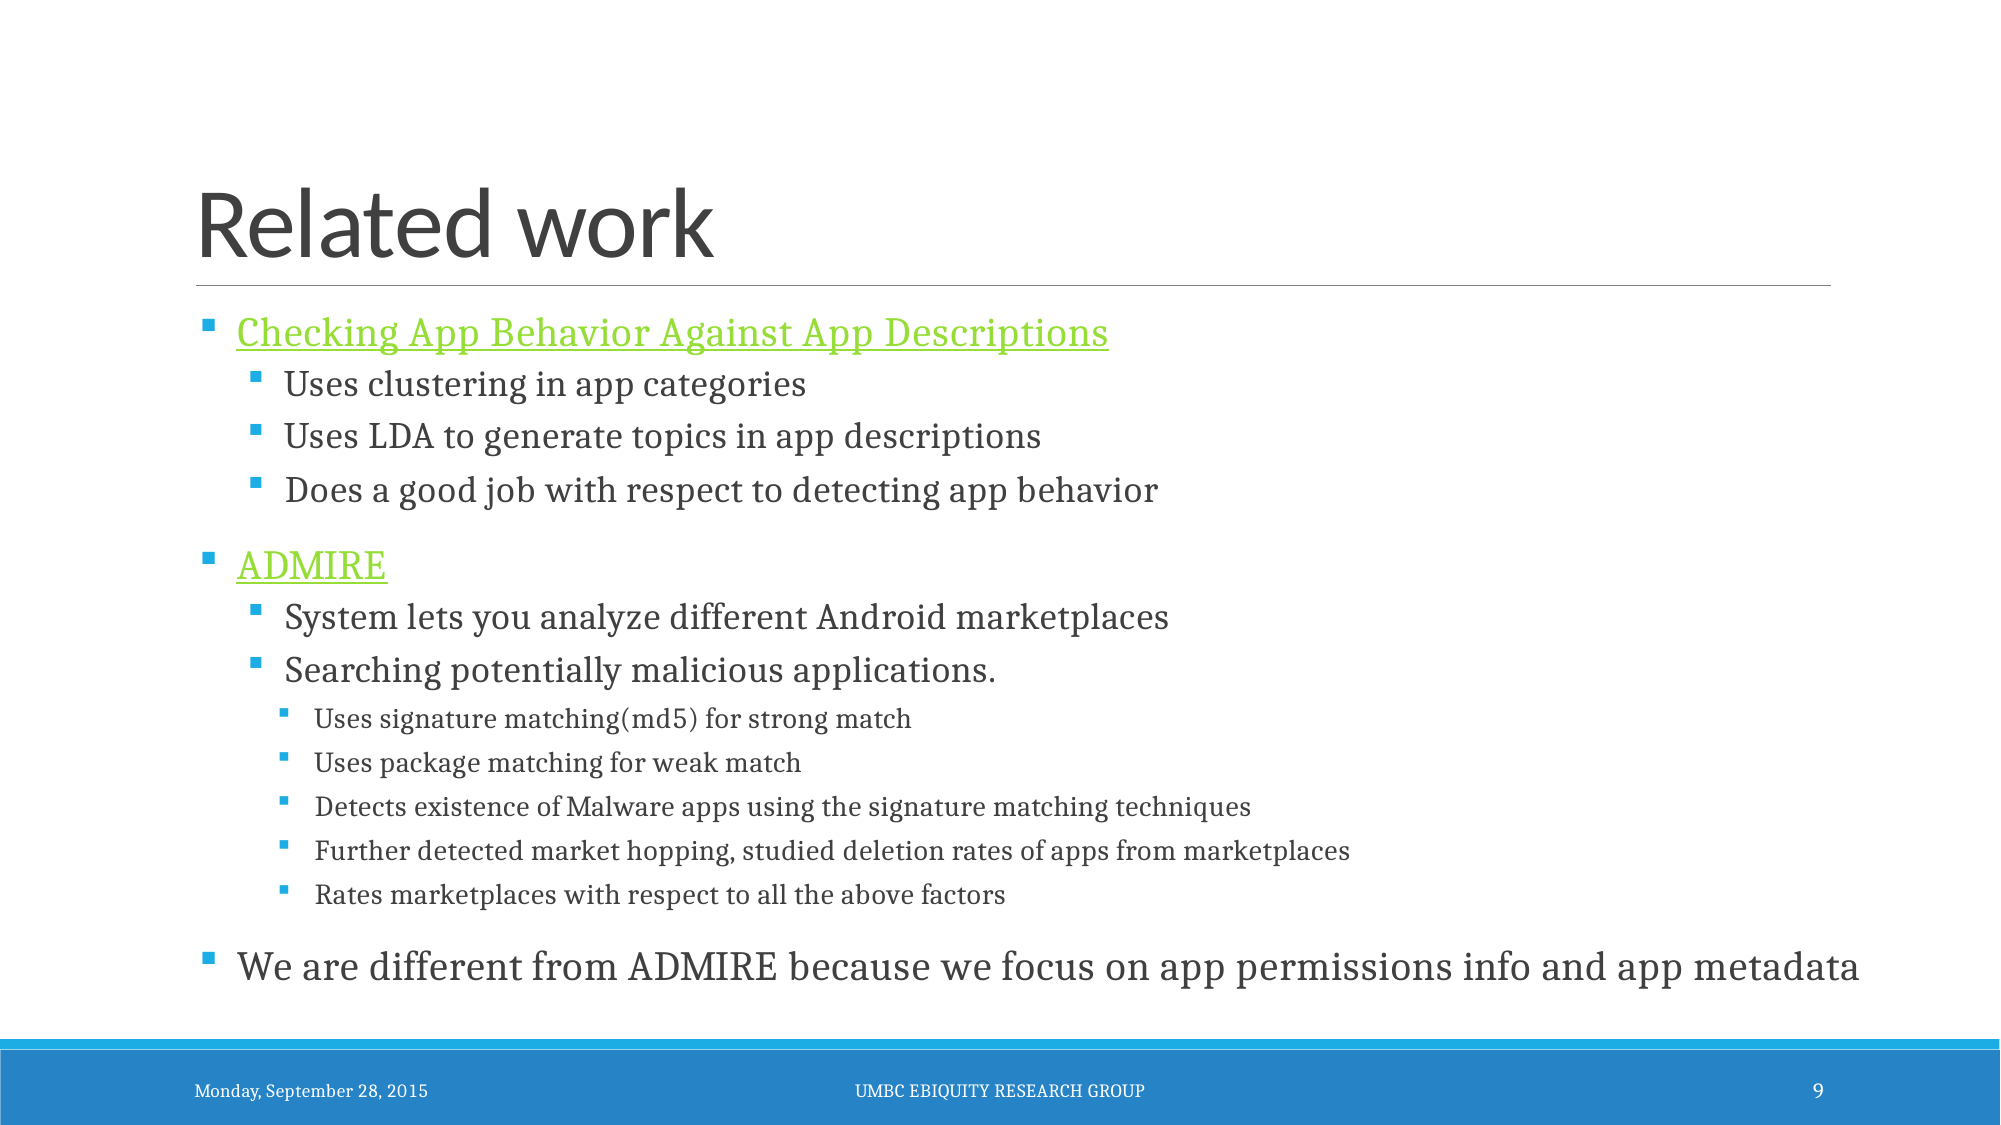

# Related work
Checking App Behavior Against App Descriptions
Uses clustering in app categories
Uses LDA to generate topics in app descriptions
Does a good job with respect to detecting app behavior
ADMIRE
System lets you analyze different Android marketplaces
Searching potentially malicious applications.
Uses signature matching(md5) for strong match
Uses package matching for weak match
Detects existence of Malware apps using the signature matching techniques
Further detected market hopping, studied deletion rates of apps from marketplaces
Rates marketplaces with respect to all the above factors
We are different from ADMIRE because we focus on app permissions info and app metadata

Monday, September 28, 2015
UMBC Ebiquity Research Group
9